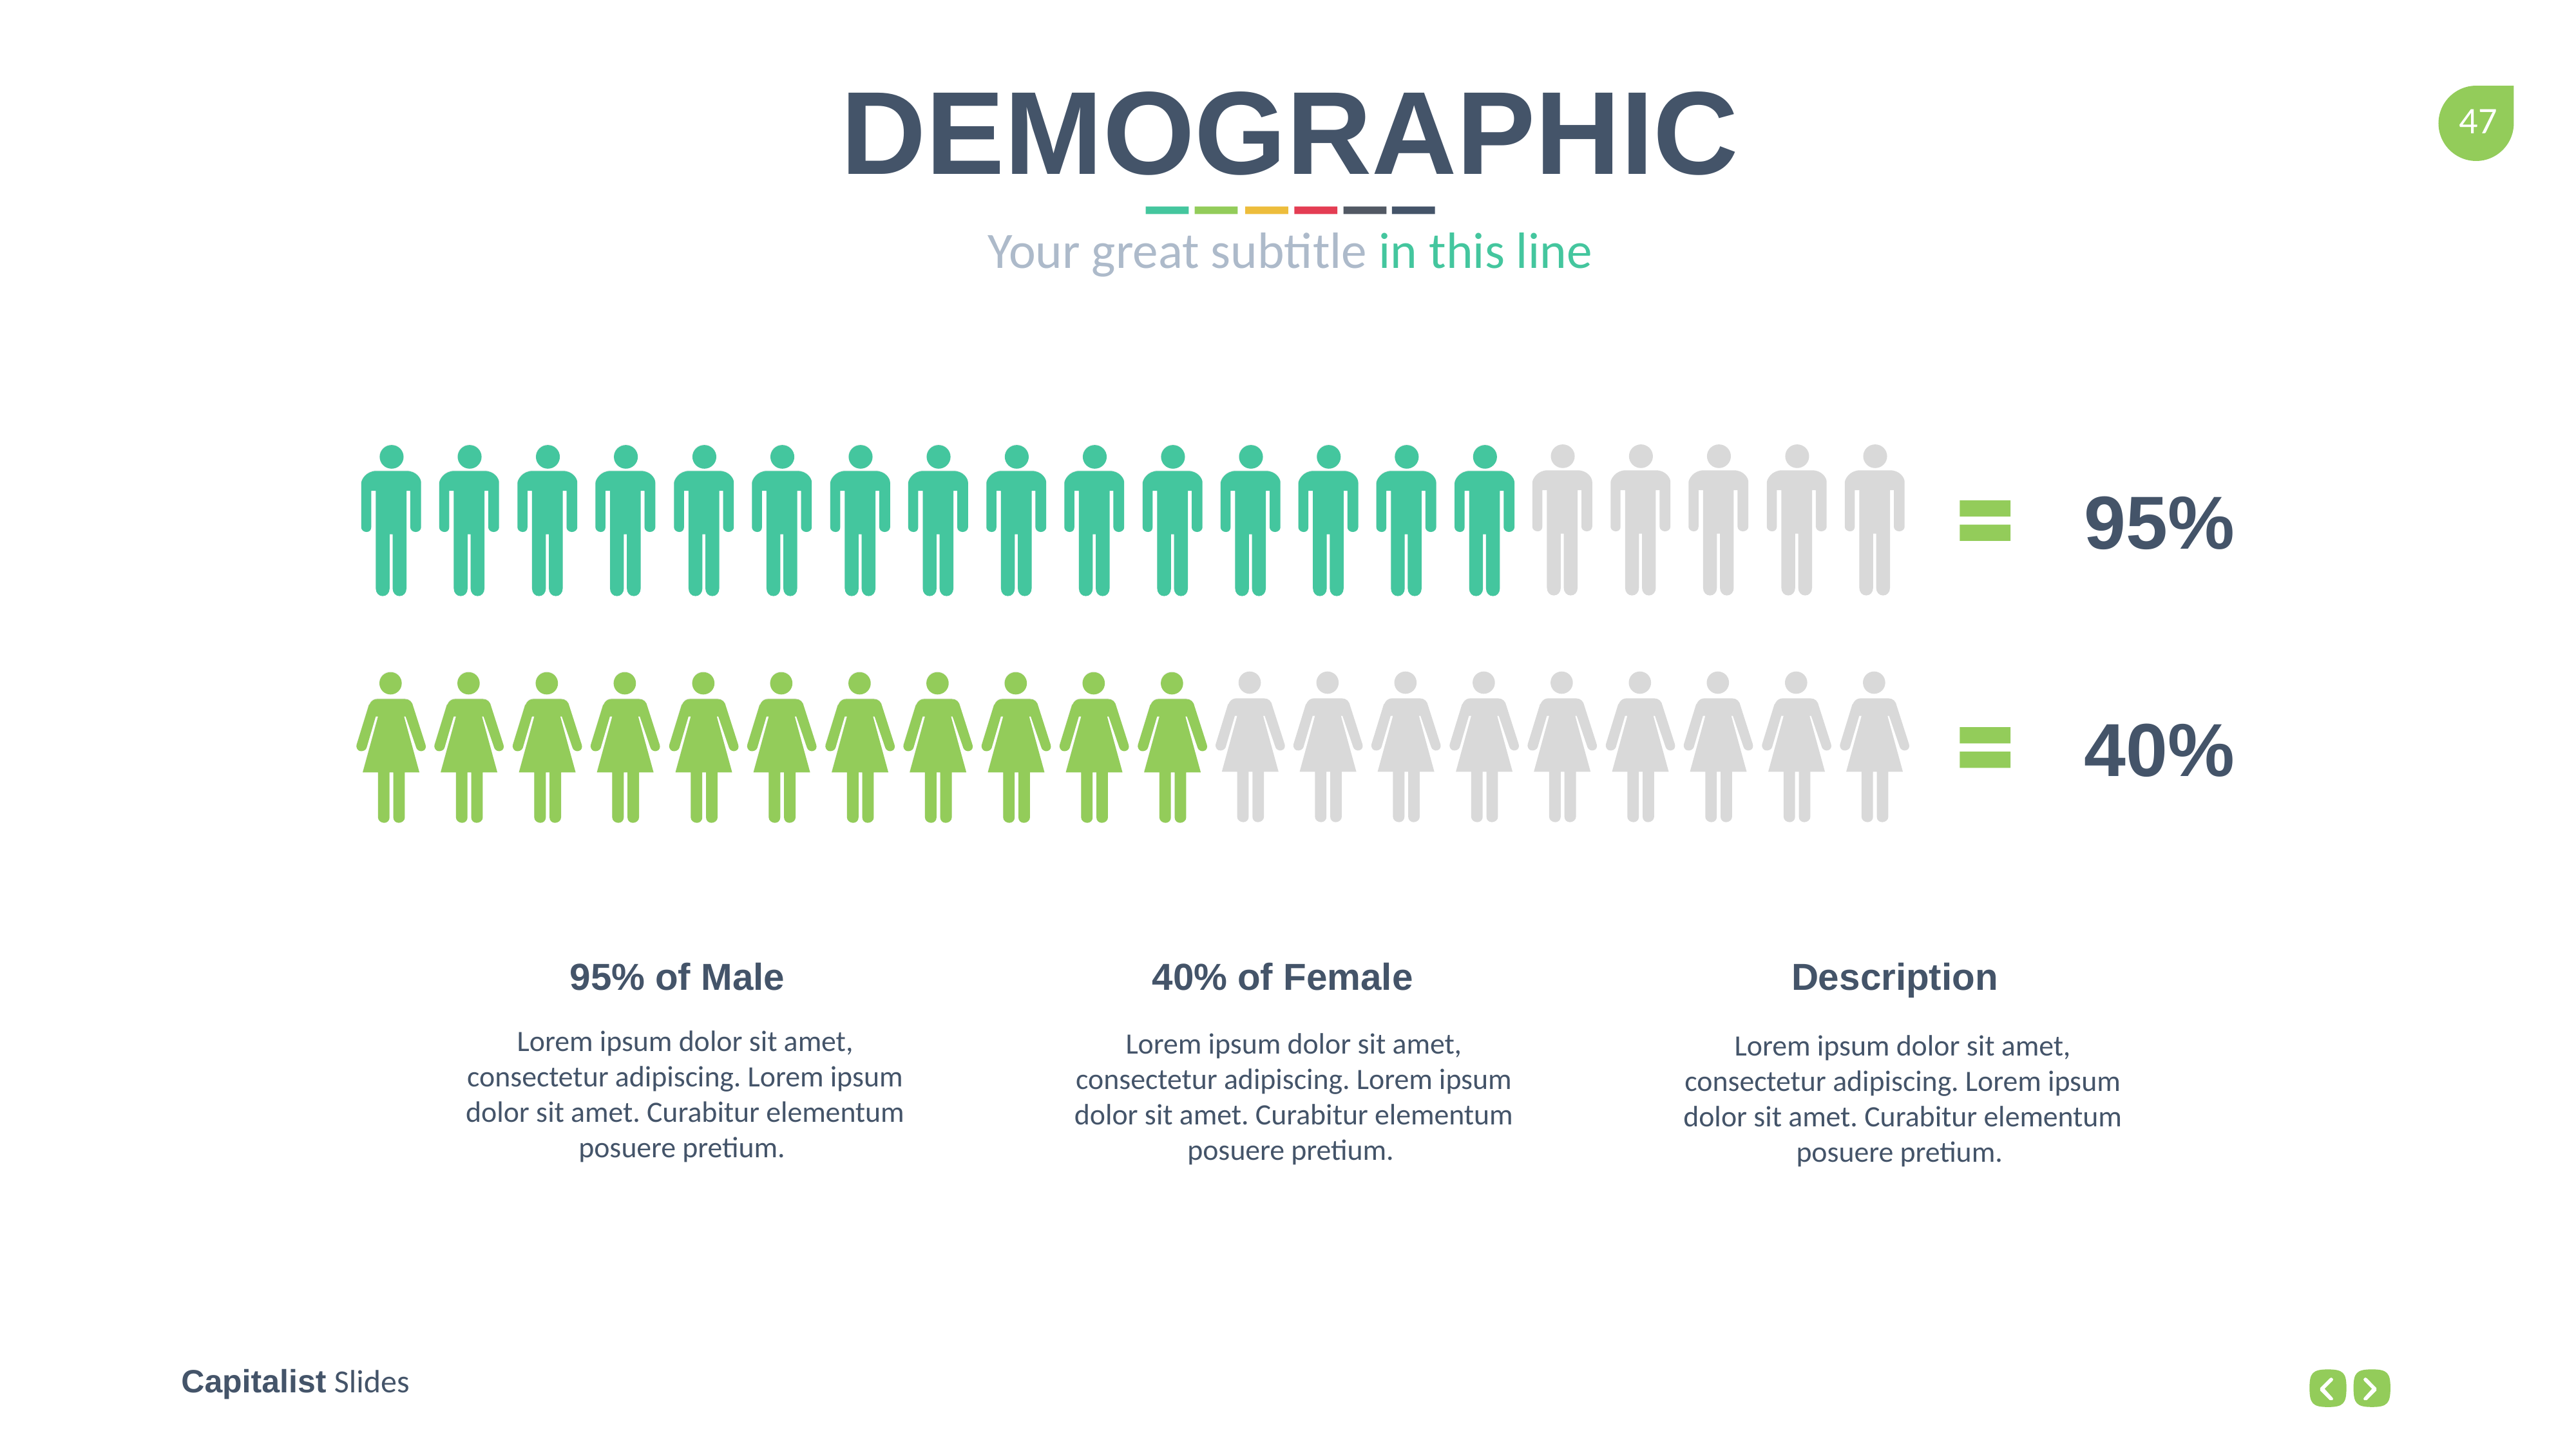

DEMOGRAPHIC

Your great subtitle in this line

95%

40%

Description
Lorem ipsum dolor sit amet, consectetur adipiscing. Lorem ipsum dolor sit amet. Curabitur elementum posuere pretium.
95% of Male
Lorem ipsum dolor sit amet, consectetur adipiscing. Lorem ipsum dolor sit amet. Curabitur elementum posuere pretium.
40% of Female
Lorem ipsum dolor sit amet, consectetur adipiscing. Lorem ipsum dolor sit amet. Curabitur elementum posuere pretium.